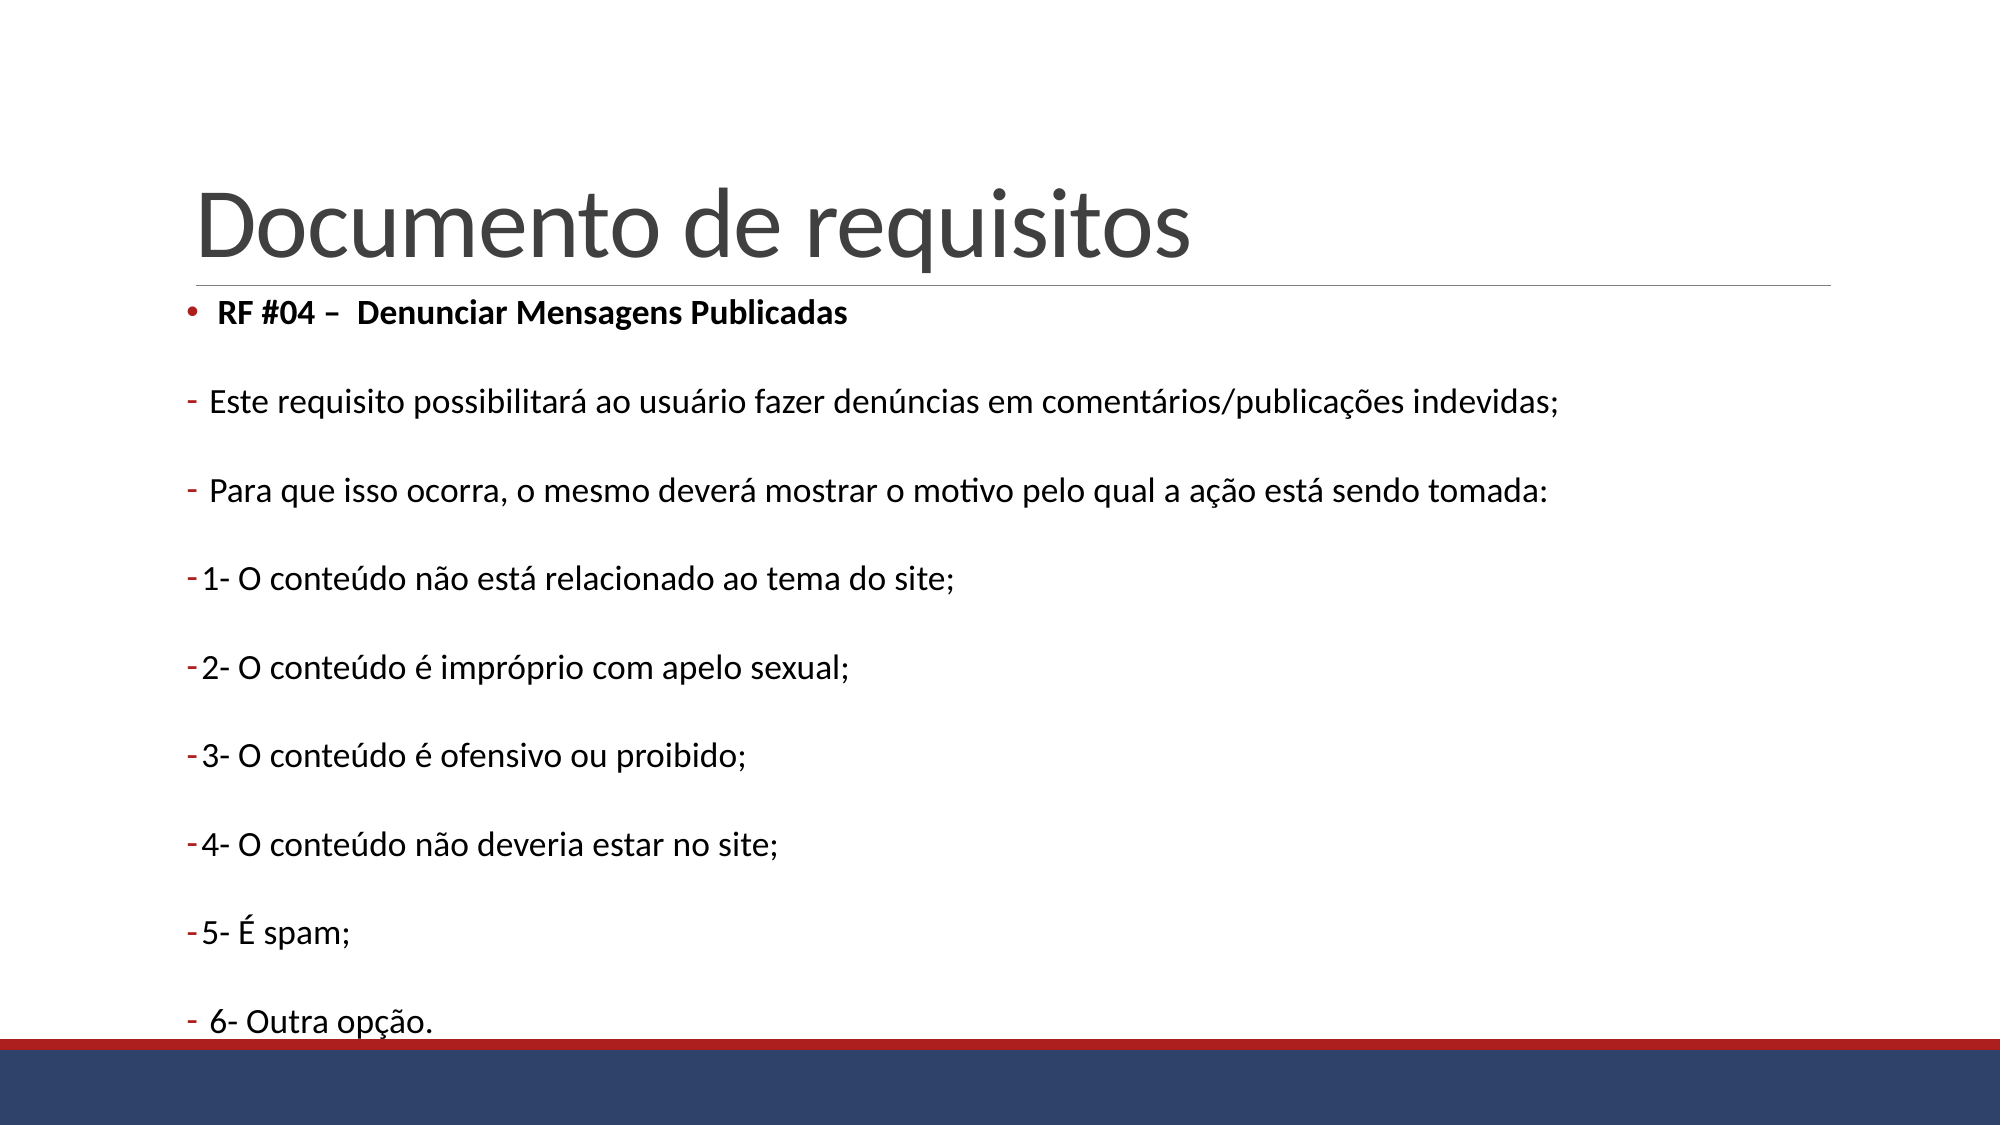

# Documento de requisitos
  RF #04 –  Denunciar Mensagens Publicadas
 Este requisito possibilitará ao usuário fazer denúncias em comentários/publicações indevidas;
 Para que isso ocorra, o mesmo deverá mostrar o motivo pelo qual a ação está sendo tomada:
1- O conteúdo não está relacionado ao tema do site;
2- O conteúdo é impróprio com apelo sexual;
3- O conteúdo é ofensivo ou proibido;
4- O conteúdo não deveria estar no site;
5- É spam;
 6- Outra opção.